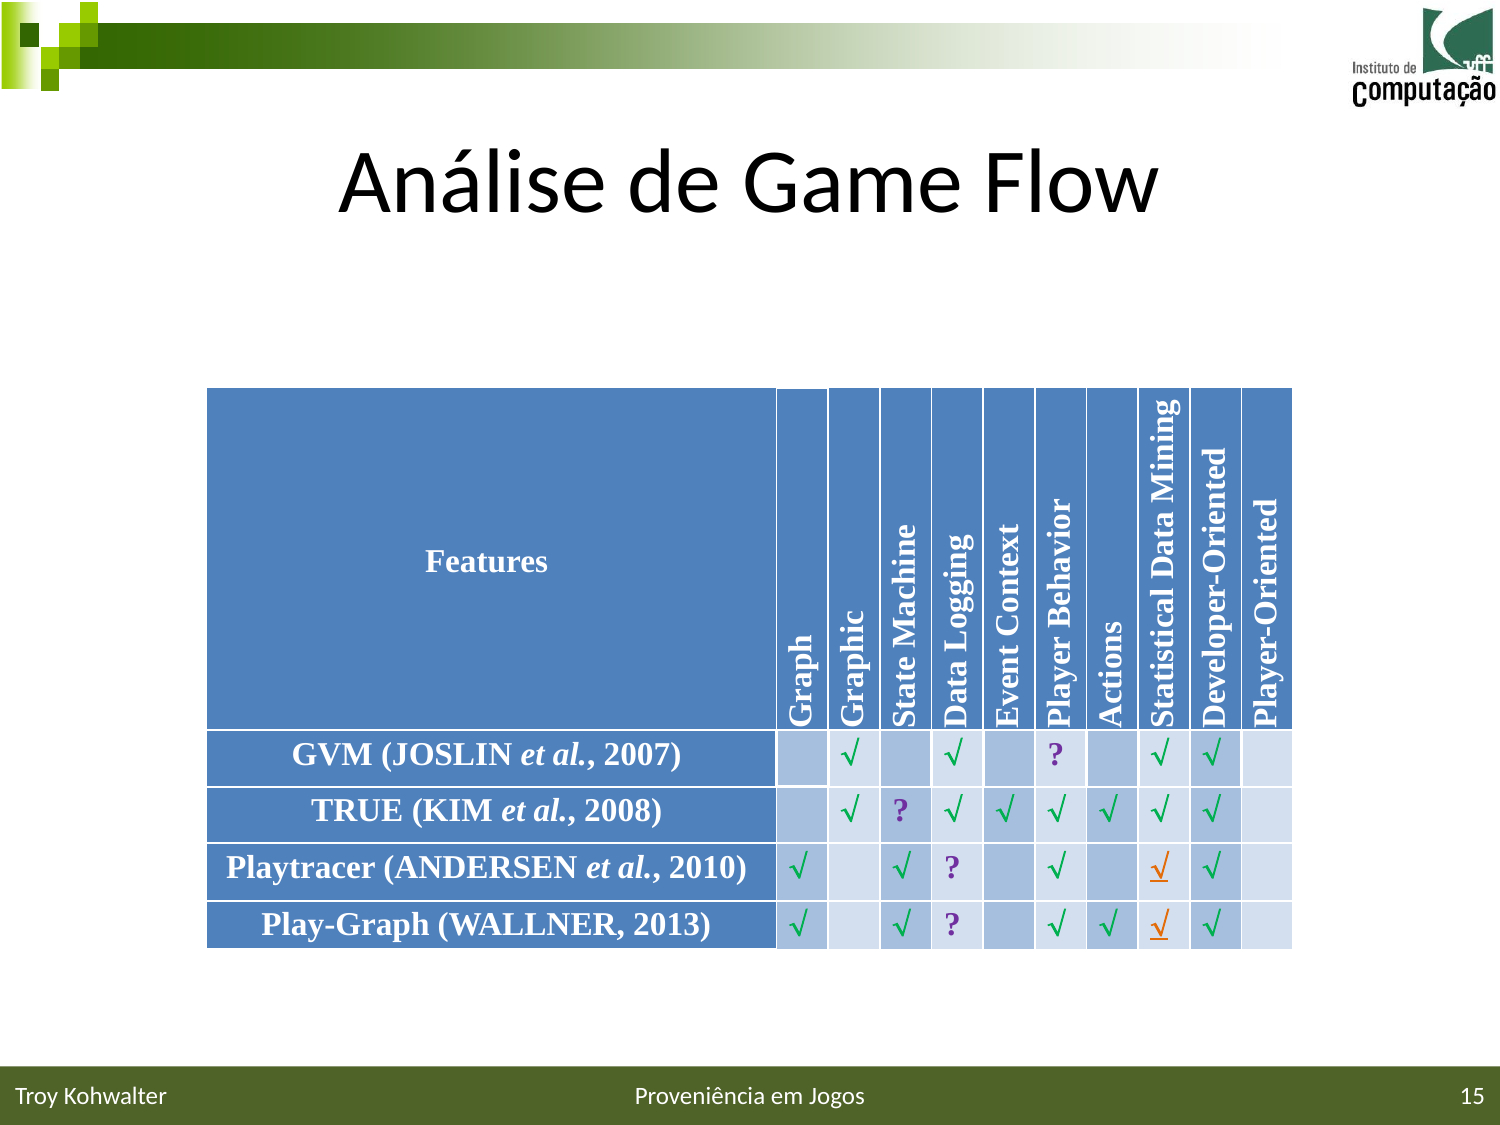

# Análise de Game Flow
| Features | Graph | Graphic | State Machine | Data Logging | Event Context | Player Behavior | Actions | Statistical Data Mining | Developer-Oriented | Player-Oriented |
| --- | --- | --- | --- | --- | --- | --- | --- | --- | --- | --- |
| GVM (JOSLIN et al., 2007) |  | √ |  | √ |  | ? |  | √ | √ |  |
| TRUE (KIM et al., 2008) |  | √ | ? | √ | √ | √ | √ | √ | √ |  |
| Playtracer (ANDERSEN et al., 2010) | √ |  | √ | ? |  | √ |  | √ | √ |  |
| Play-Graph (WALLNER, 2013) | √ |  | √ | ? |  | √ | √ | √ | √ |  |
Troy Kohwalter
Proveniência em Jogos
15